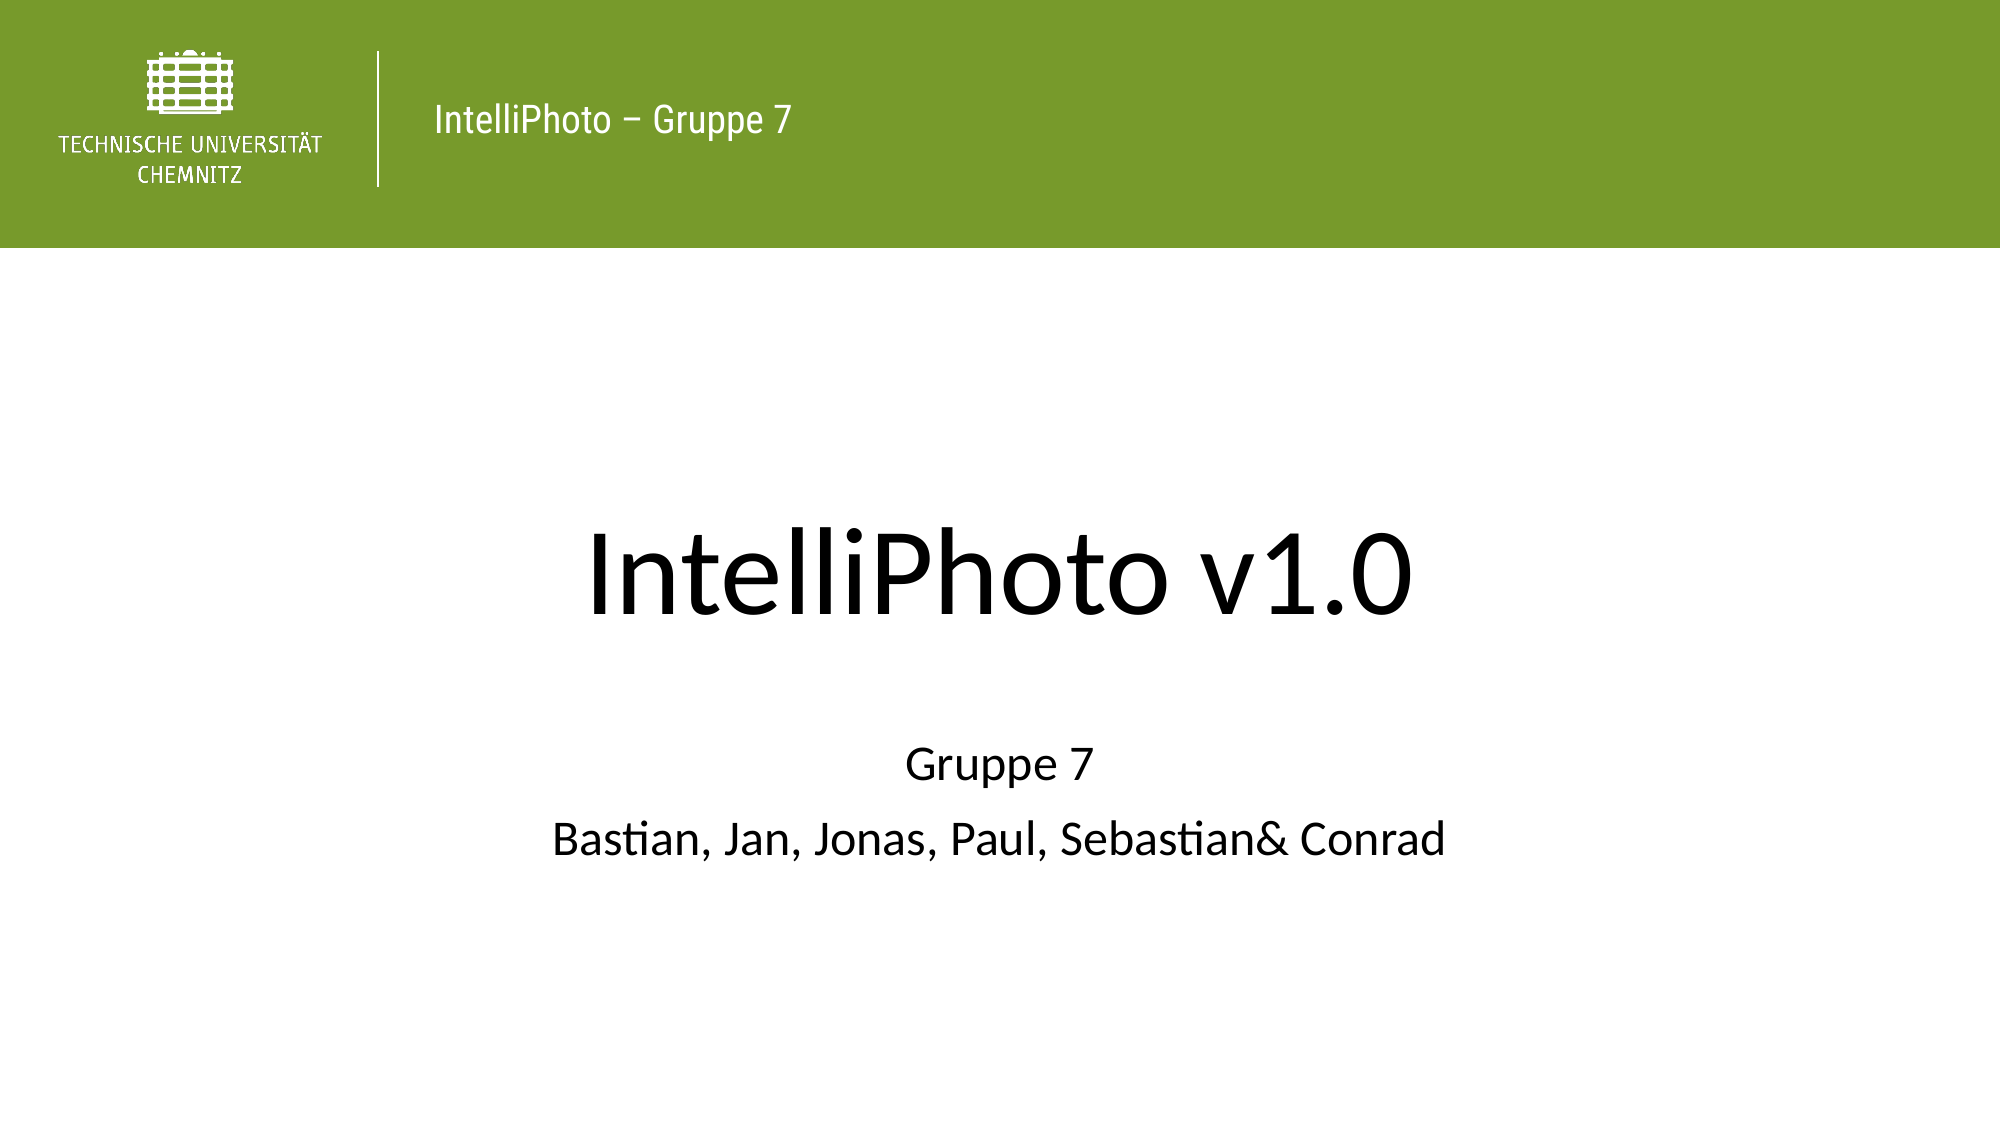

# IntelliPhoto v1.0

Gruppe 7
Bastian, Jan, Jonas, Paul, Sebastian& Conrad